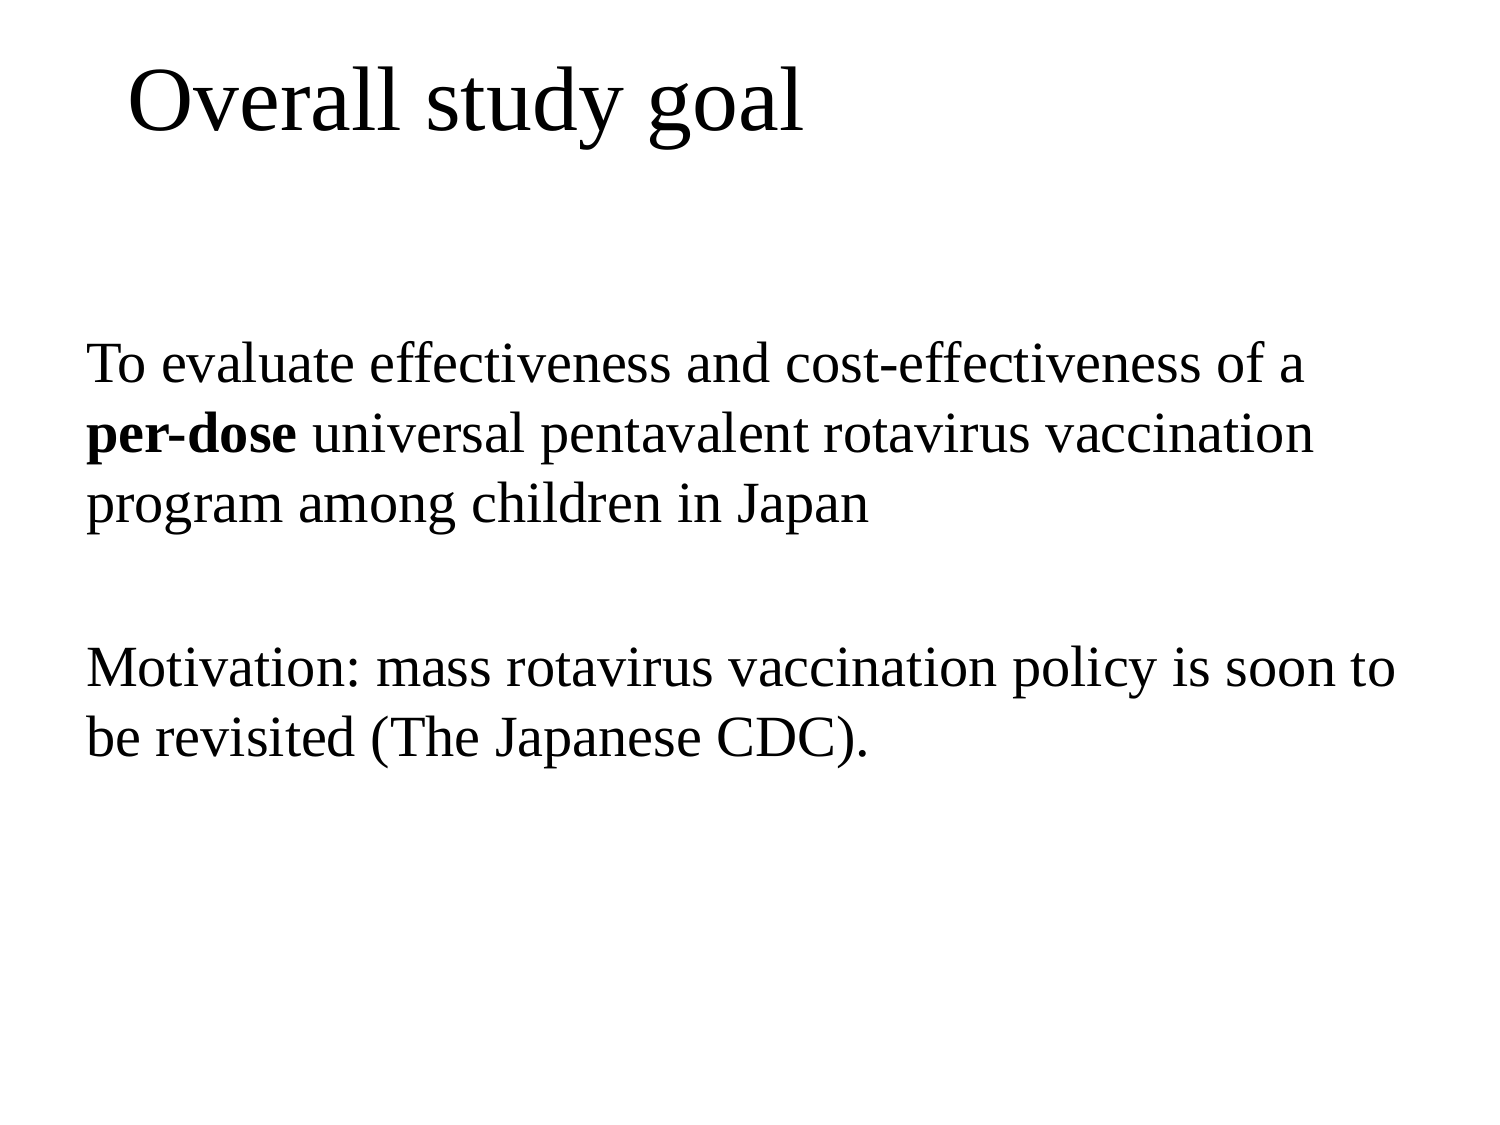

# Overall study goal
To evaluate effectiveness and cost-effectiveness of a per-dose universal pentavalent rotavirus vaccination program among children in Japan

Motivation: mass rotavirus vaccination policy is soon to be revisited (The Japanese CDC).

14